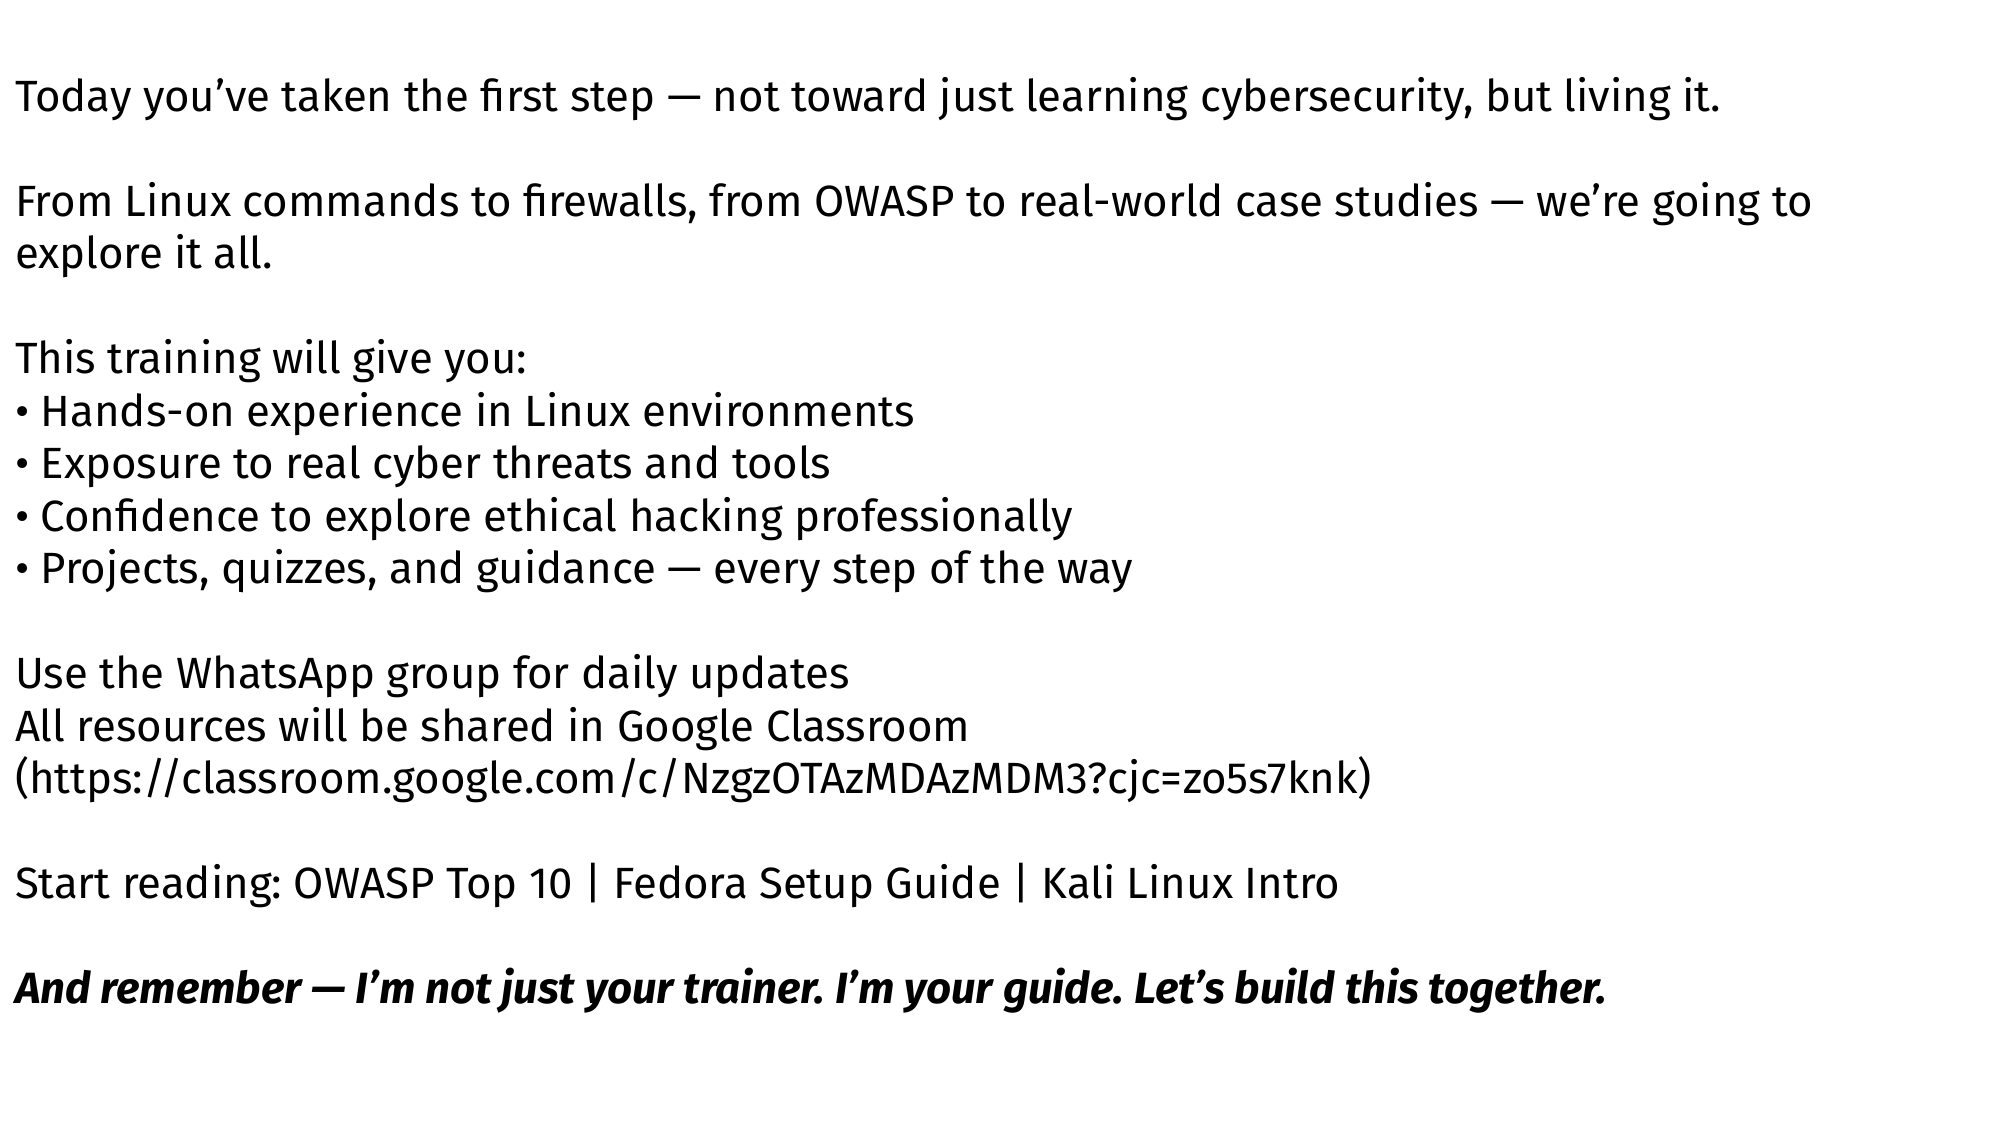

Today you’ve taken the first step — not toward just learning cybersecurity, but living it.

From Linux commands to firewalls, from OWASP to real-world case studies — we’re going to explore it all.

This training will give you:
• Hands-on experience in Linux environments
• Exposure to real cyber threats and tools
• Confidence to explore ethical hacking professionally
• Projects, quizzes, and guidance — every step of the way

Use the WhatsApp group for daily updates
All resources will be shared in Google Classroom
(https://classroom.google.com/c/NzgzOTAzMDAzMDM3?cjc=zo5s7knk)

Start reading: OWASP Top 10 | Fedora Setup Guide | Kali Linux Intro

And remember — I’m not just your trainer. I’m your guide. Let’s build this together.